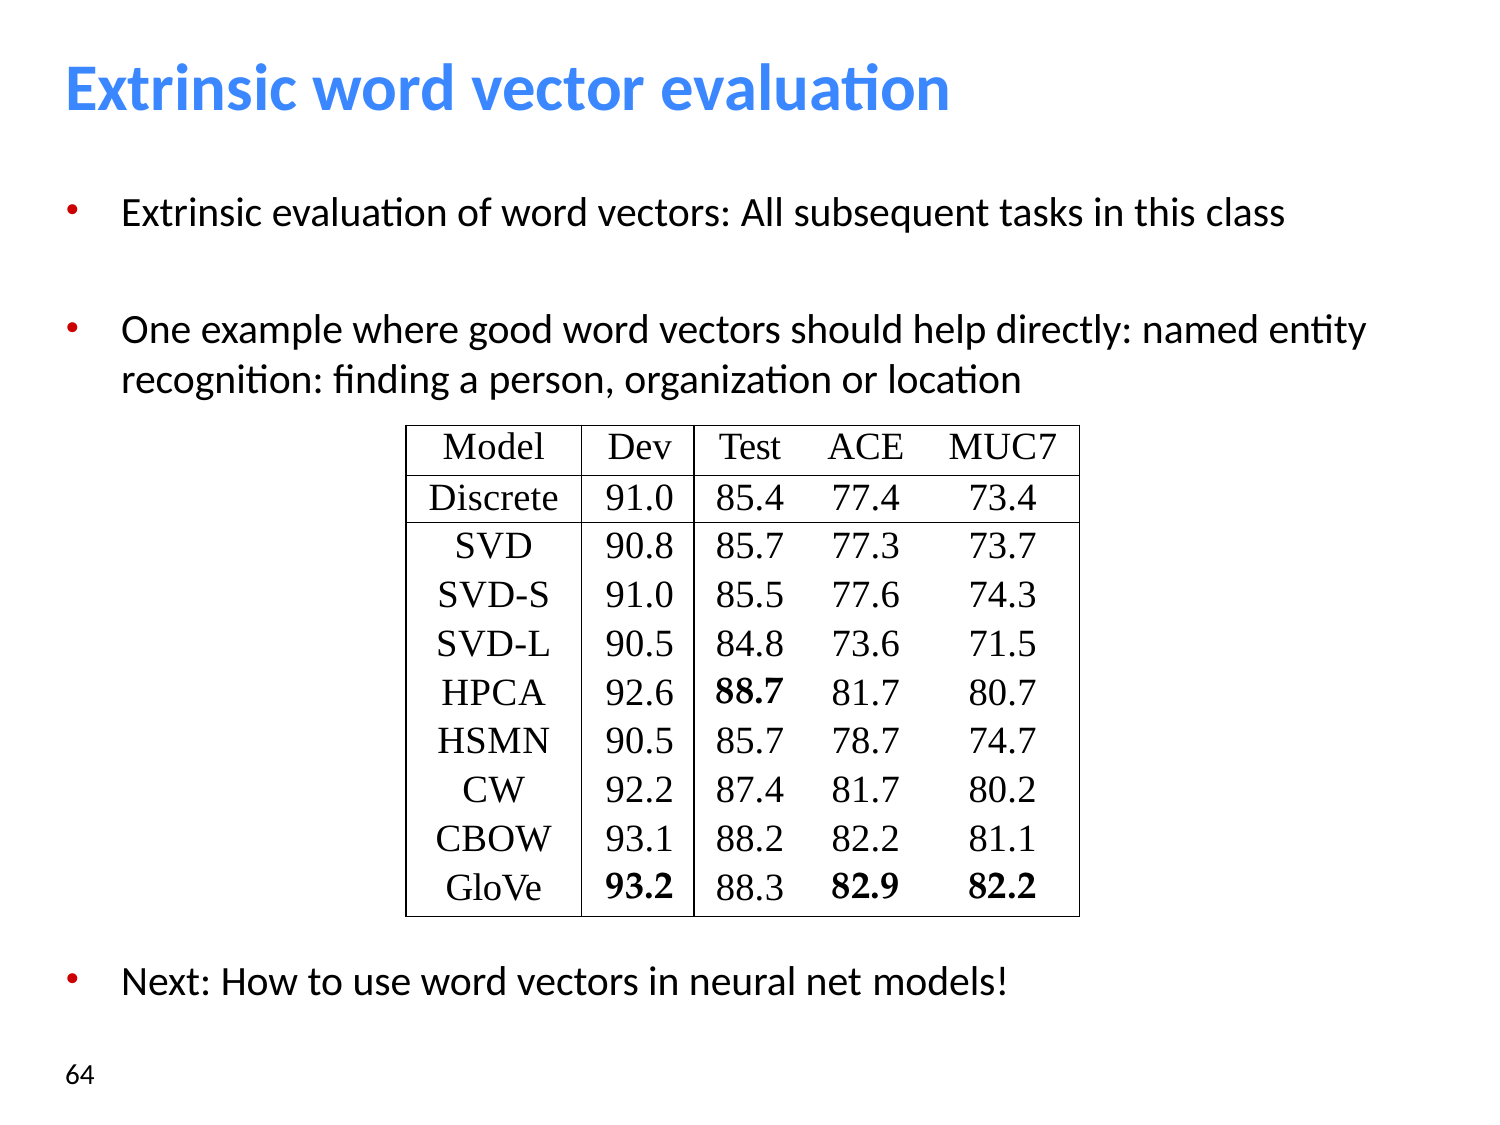

# Extrinsic word vector evaluation
Extrinsic evaluation of word vectors: All subsequent tasks in this class

One example where good word vectors should help directly: named entity  recognition: finding a person, organization or location
| Model | Dev | Test | ACE | MUC7 |
| --- | --- | --- | --- | --- |
| Discrete | 91.0 | 85.4 | 77.4 | 73.4 |
| SVD | 90.8 | 85.7 | 77.3 | 73.7 |
| SVD-S | 91.0 | 85.5 | 77.6 | 74.3 |
| SVD-L | 90.5 | 84.8 | 73.6 | 71.5 |
| HPCA | 92.6 | 88.7 | 81.7 | 80.7 |
| HSMN | 90.5 | 85.7 | 78.7 | 74.7 |
| CW | 92.2 | 87.4 | 81.7 | 80.2 |
| CBOW | 93.1 | 88.2 | 82.2 | 81.1 |
| GloVe | 93.2 | 88.3 | 82.9 | 82.2 |
Next: How to use word vectors in neural net models!
64